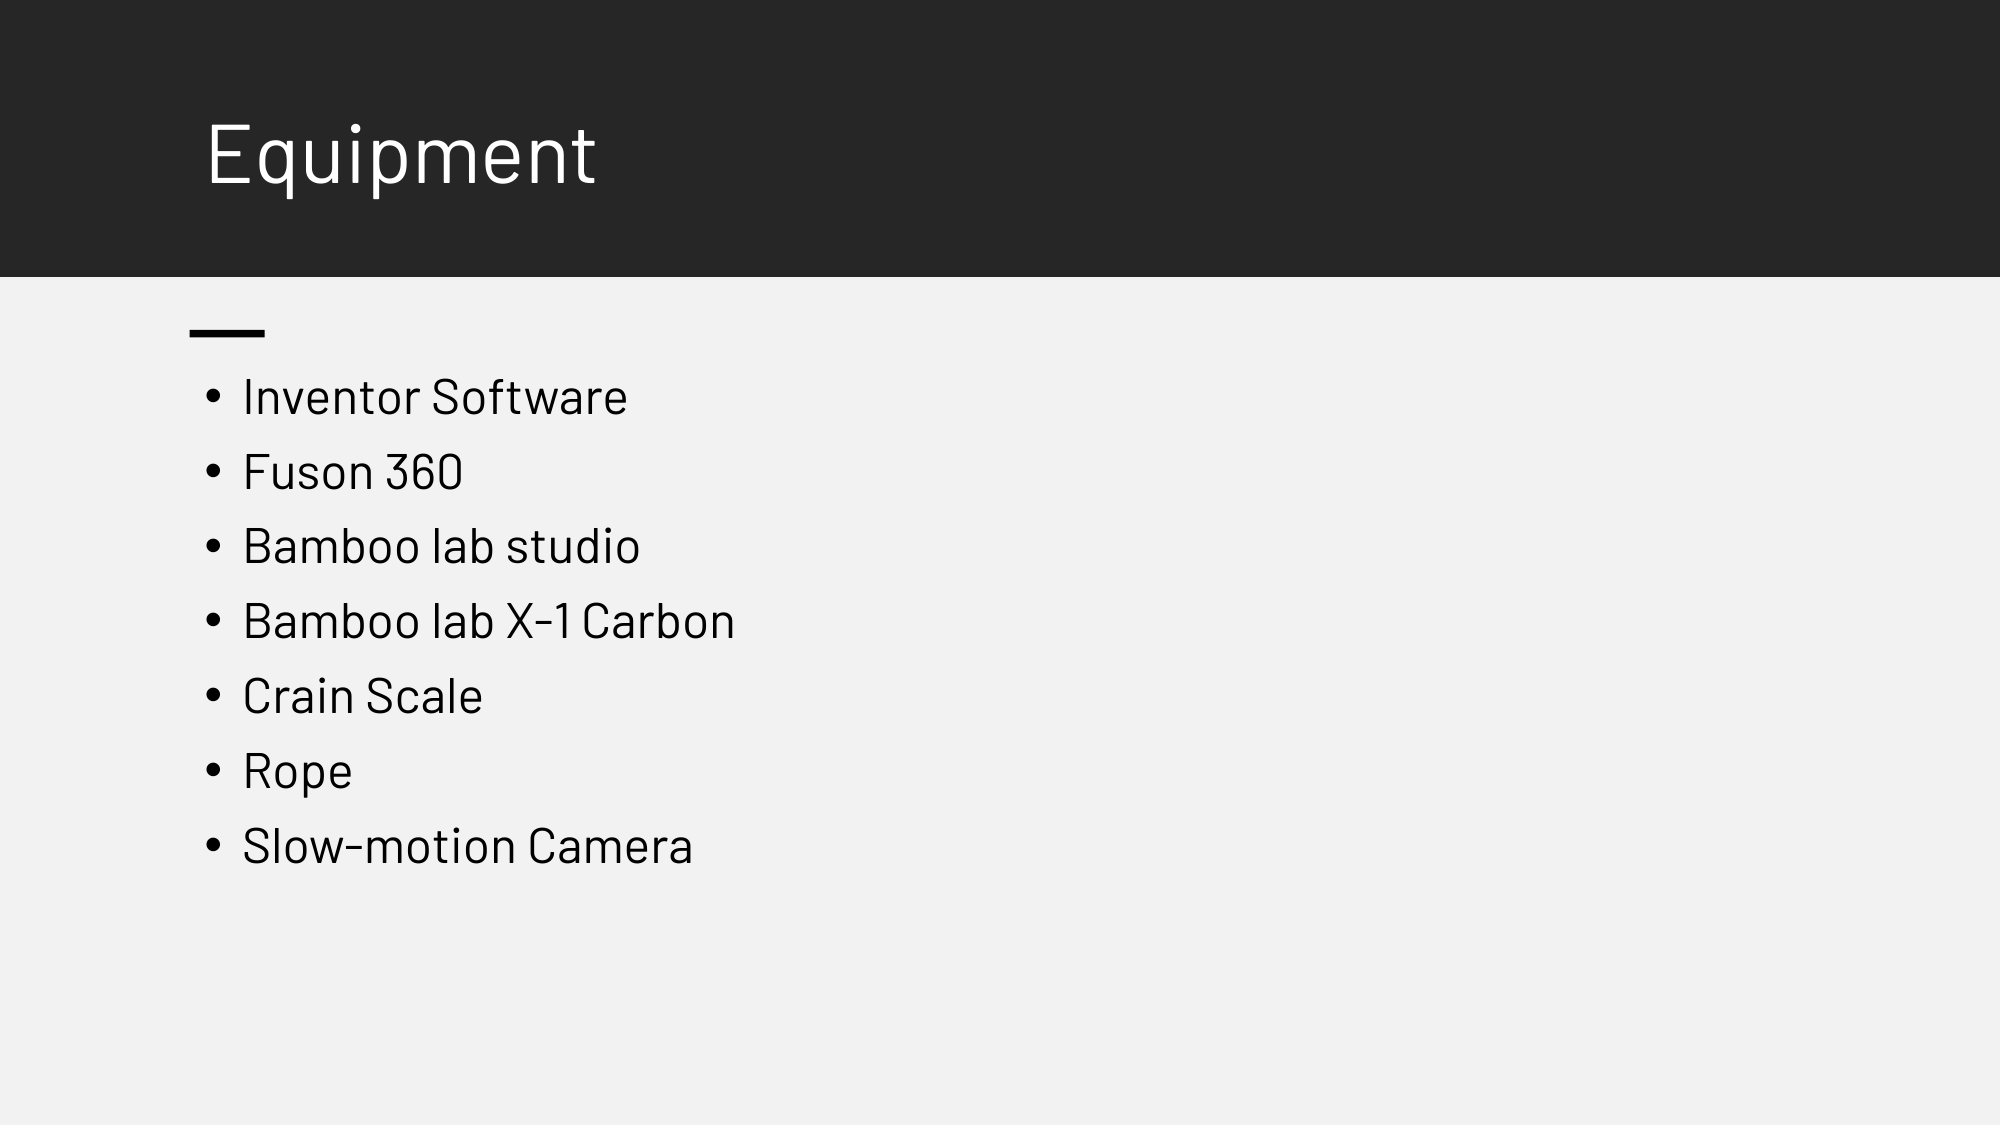

# Equipment

Inventor Software
Fuson 360
Bamboo lab studio
Bamboo lab X-1 Carbon
Crain Scale
Rope
Slow-motion Camera